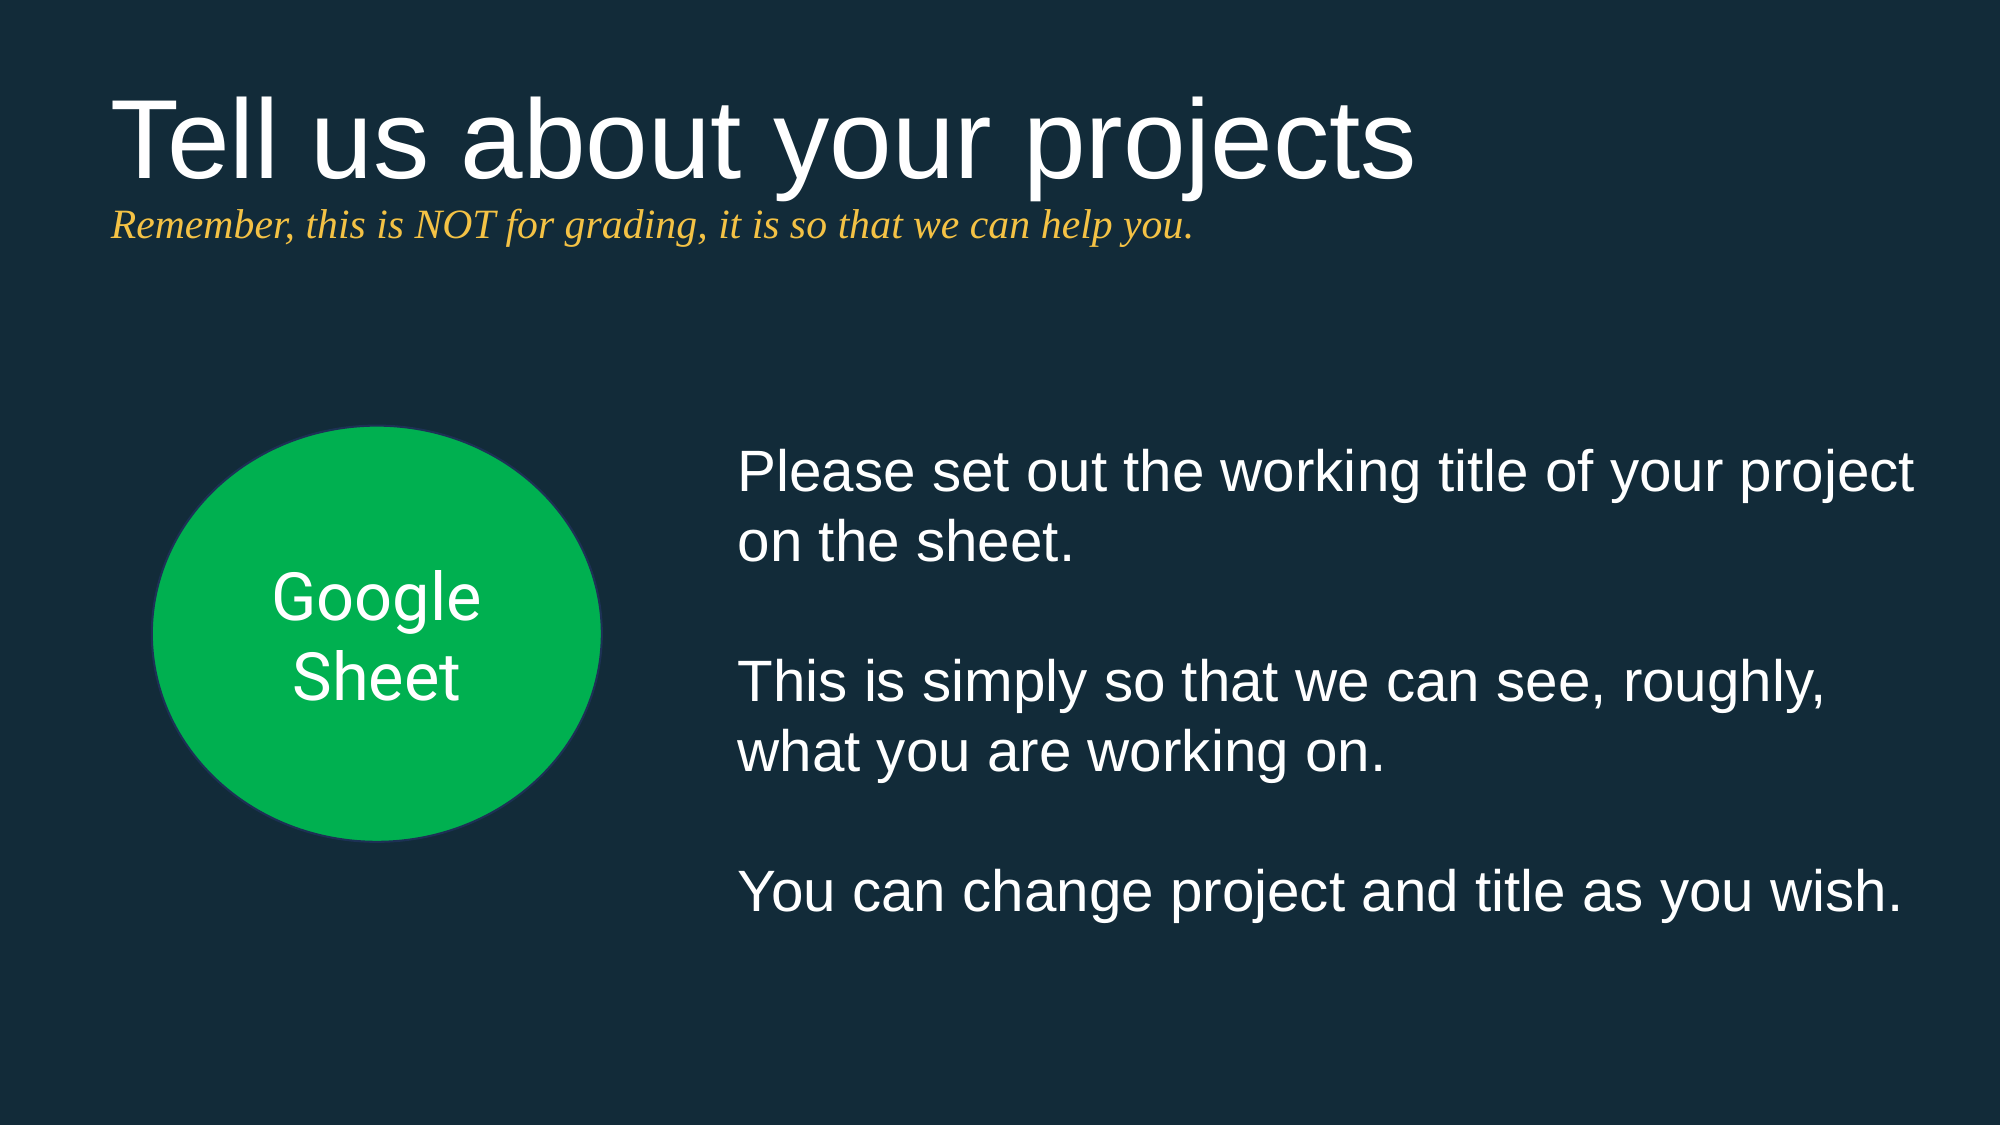

# Tell us about your projects Remember, this is NOT for grading, it is so that we can help you.
Google Sheet
Please set out the working title of your project on the sheet.

This is simply so that we can see, roughly, what you are working on.

You can change project and title as you wish.